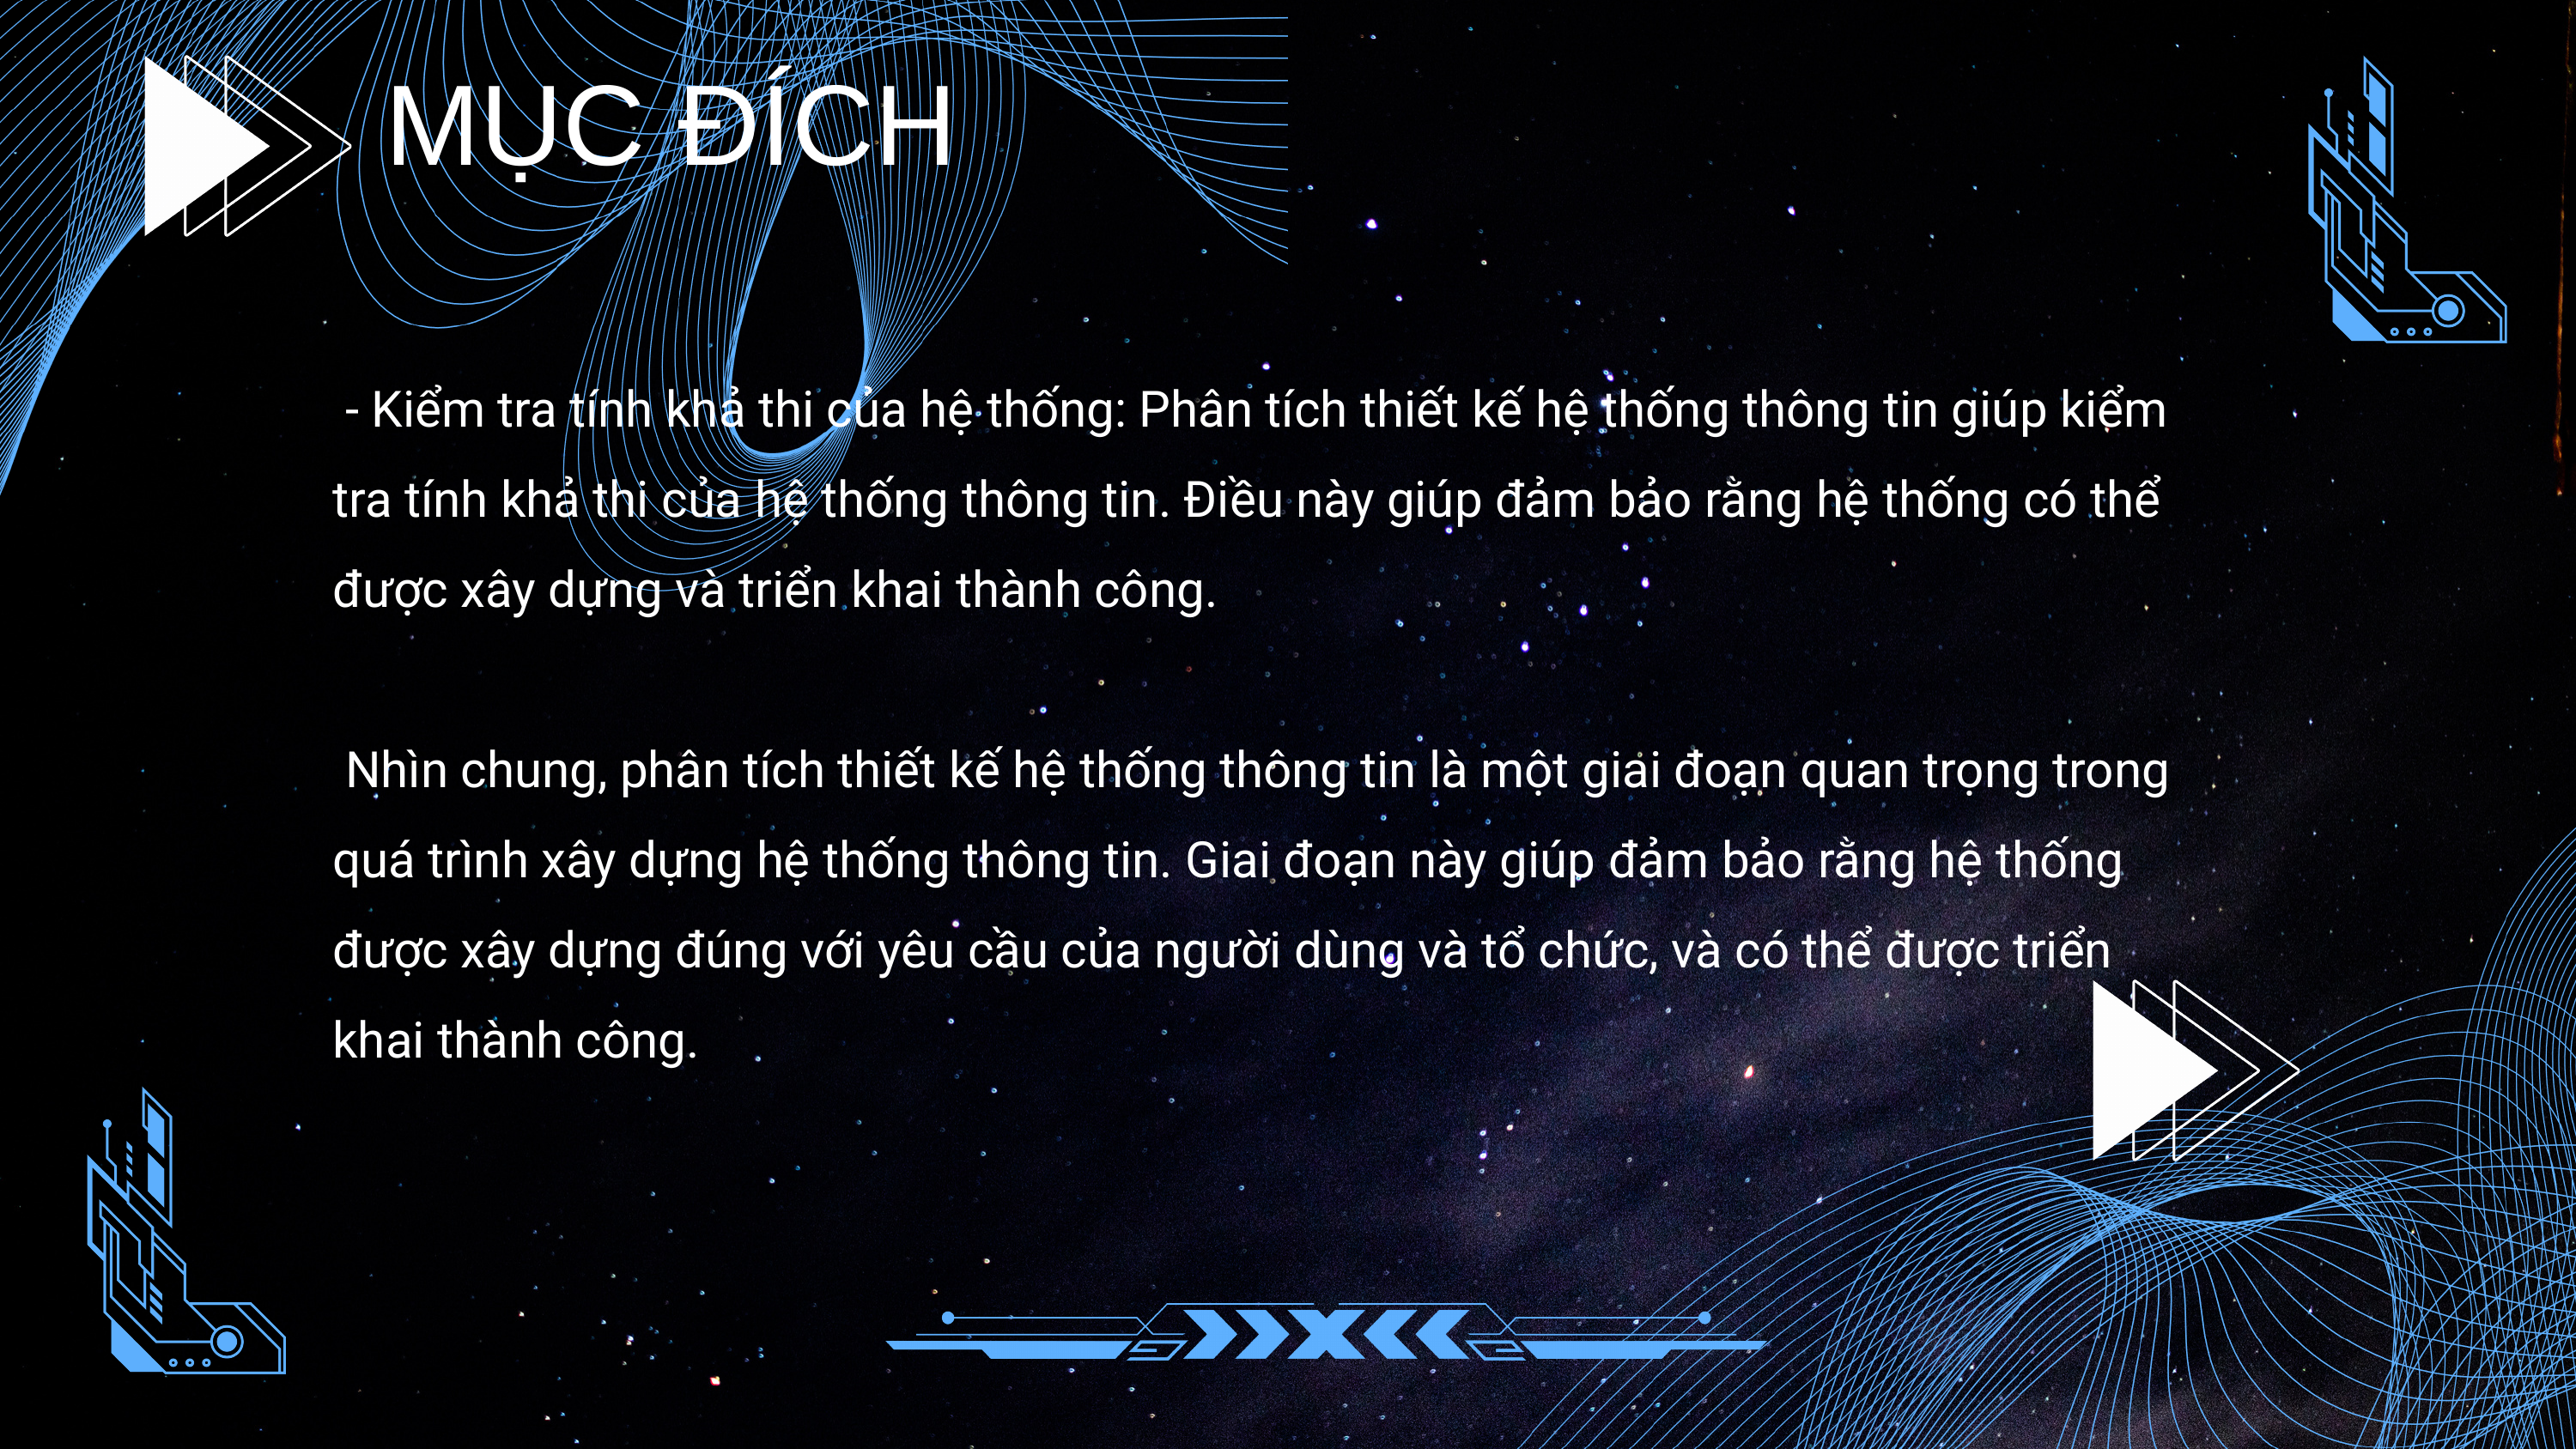

MỤC ĐÍCH

 - Kiểm tra tính khả thi của hệ thống: Phân tích thiết kế hệ thống thông tin giúp kiểm tra tính khả thi của hệ thống thông tin. Điều này giúp đảm bảo rằng hệ thống có thể được xây dựng và triển khai thành công.

 Nhìn chung, phân tích thiết kế hệ thống thông tin là một giai đoạn quan trọng trong quá trình xây dựng hệ thống thông tin. Giai đoạn này giúp đảm bảo rằng hệ thống được xây dựng đúng với yêu cầu của người dùng và tổ chức, và có thể được triển khai thành công.